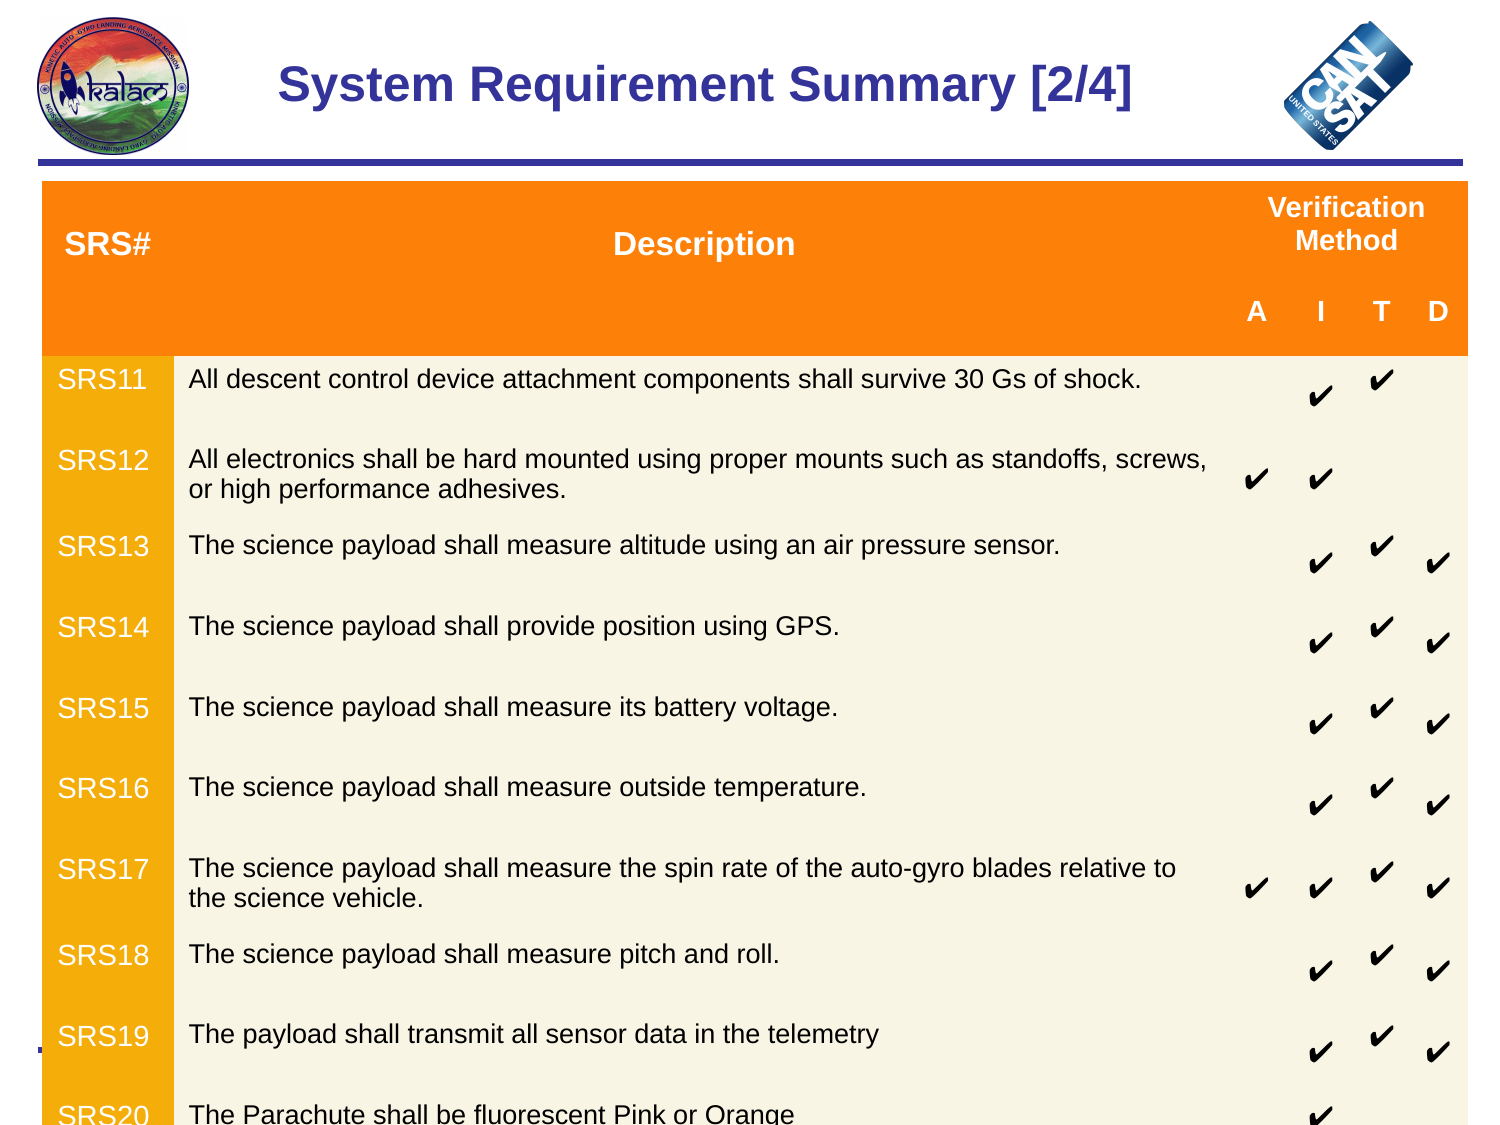

# System Requirement Summary [2/4]
| SRS# | Description | Verification Method |  |  |  |
| --- | --- | --- | --- | --- | --- |
|  |  | A | I | T | D |
| SRS11 | All descent control device attachment components shall survive 30 Gs of shock. |  | ✔️ | ✔️ |  |
| SRS12 | All electronics shall be hard mounted using proper mounts such as standoffs, screws, or high performance adhesives. | ✔️ | ✔️ |  |  |
| SRS13 | The science payload shall measure altitude using an air pressure sensor. |  | ✔️ | ✔️ | ✔️ |
| SRS14 | The science payload shall provide position using GPS. |  | ✔️ | ✔️ | ✔️ |
| SRS15 | The science payload shall measure its battery voltage. |  | ✔️ | ✔️ | ✔️ |
| SRS16 | The science payload shall measure outside temperature. |  | ✔️ | ✔️ | ✔️ |
| SRS17 | The science payload shall measure the spin rate of the auto-gyro blades relative to the science vehicle. | ✔️ | ✔️ | ✔️ | ✔️ |
| SRS18 | The science payload shall measure pitch and roll. |  | ✔️ | ✔️ | ✔️ |
| SRS19 | The payload shall transmit all sensor data in the telemetry |  | ✔️ | ✔️ | ✔️ |
| SRS20 | The Parachute shall be fluorescent Pink or Orange |  | ✔️ |  |  |
| SRS21 | The ground station shall be able to command the science vehicle to calibrate barometric altitude, and roll and pitch angles to zero as the payload sits on the launch pad. | ✔️ | ✔️ | ✔️ | ✔️ |
16
Presenter: Sanuj Kulshrestha
CanSat 2019 CDR:  Team 3279 (Team KALAM)